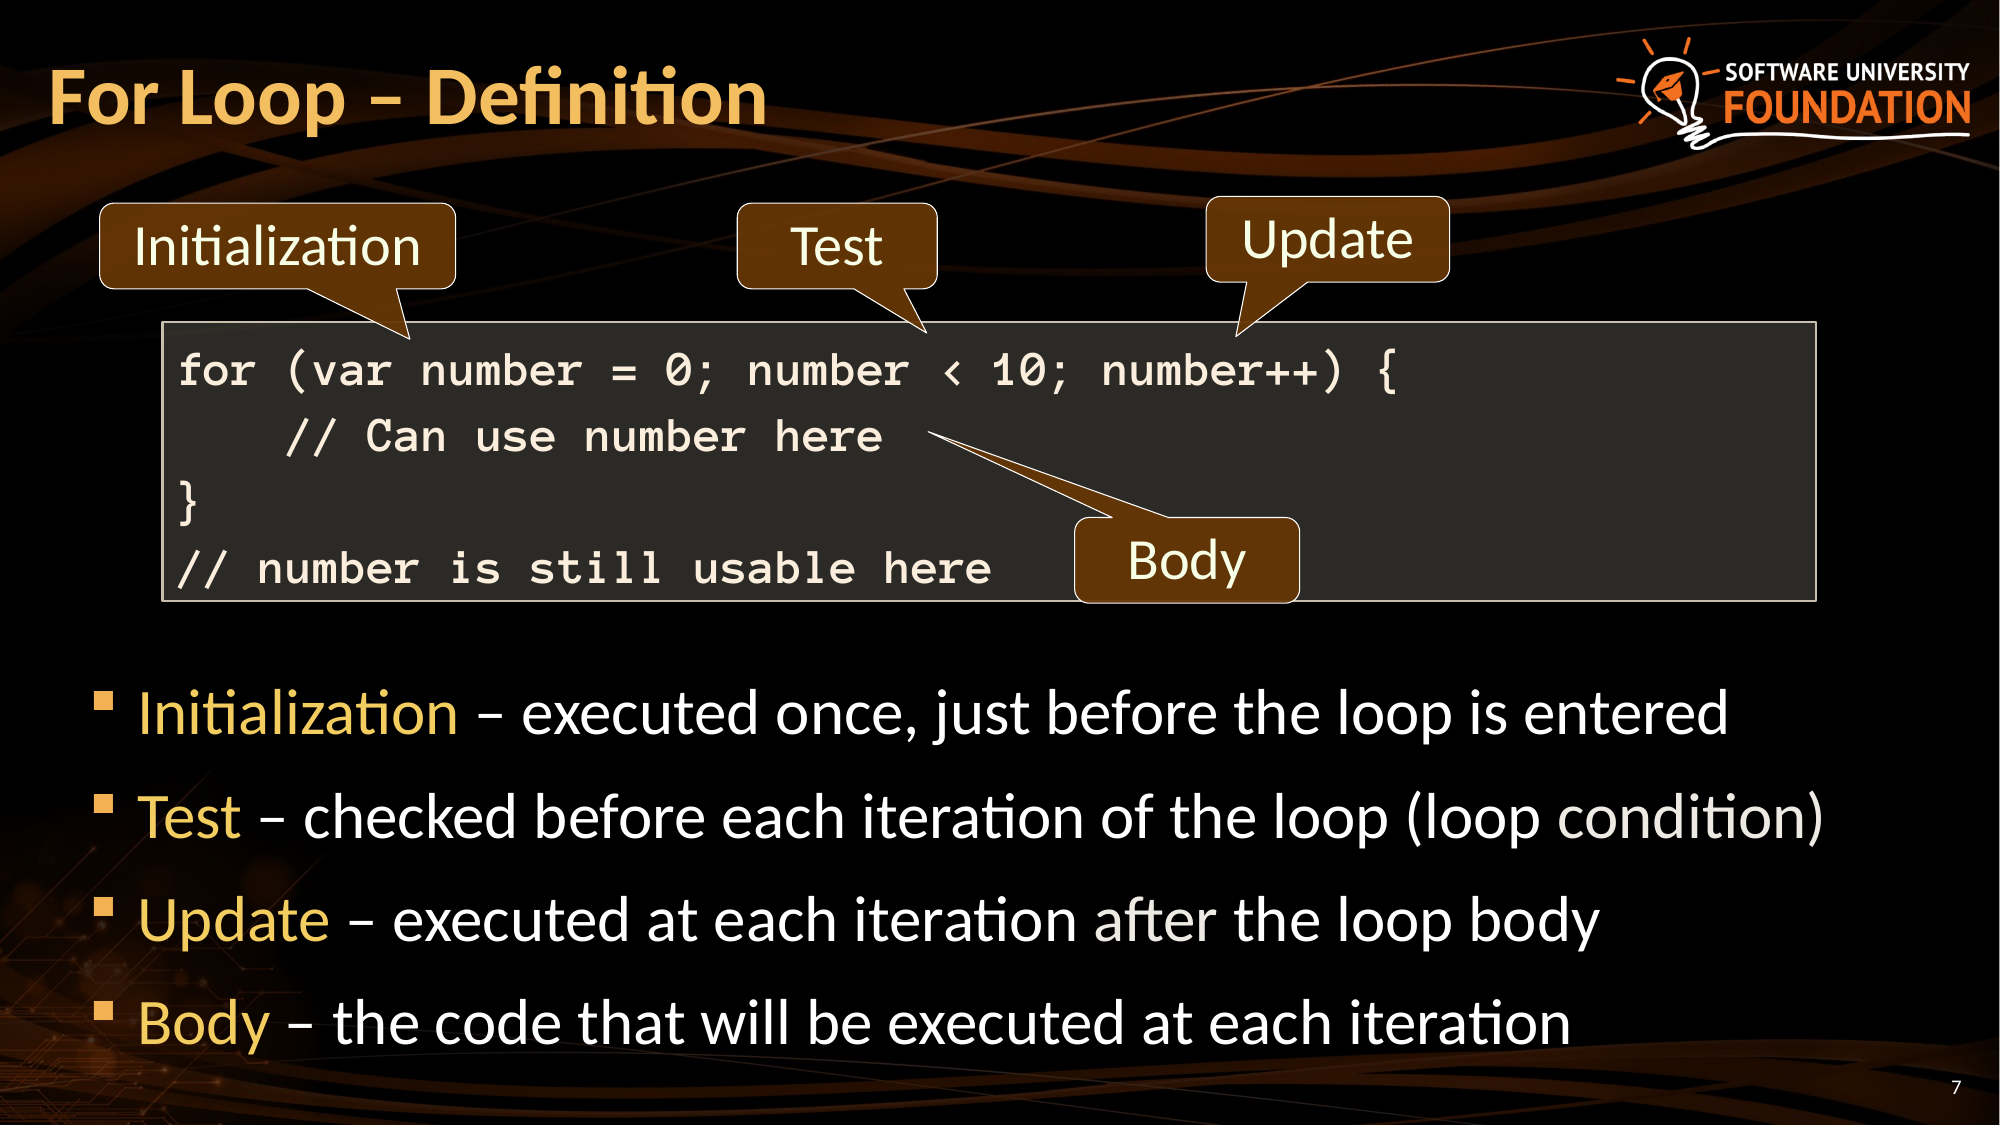

# For Loop – Definition
Update
Initialization
Test
for (var number = 0; number < 10; number++) {
    // Can use number here
}
// number is still usable here
Body
Initialization – executed once, just before the loop is entered
Test – checked before each iteration of the loop (loop condition)
Update – executed at each iteration after the loop body
Body – the code that will be executed at each iteration
7